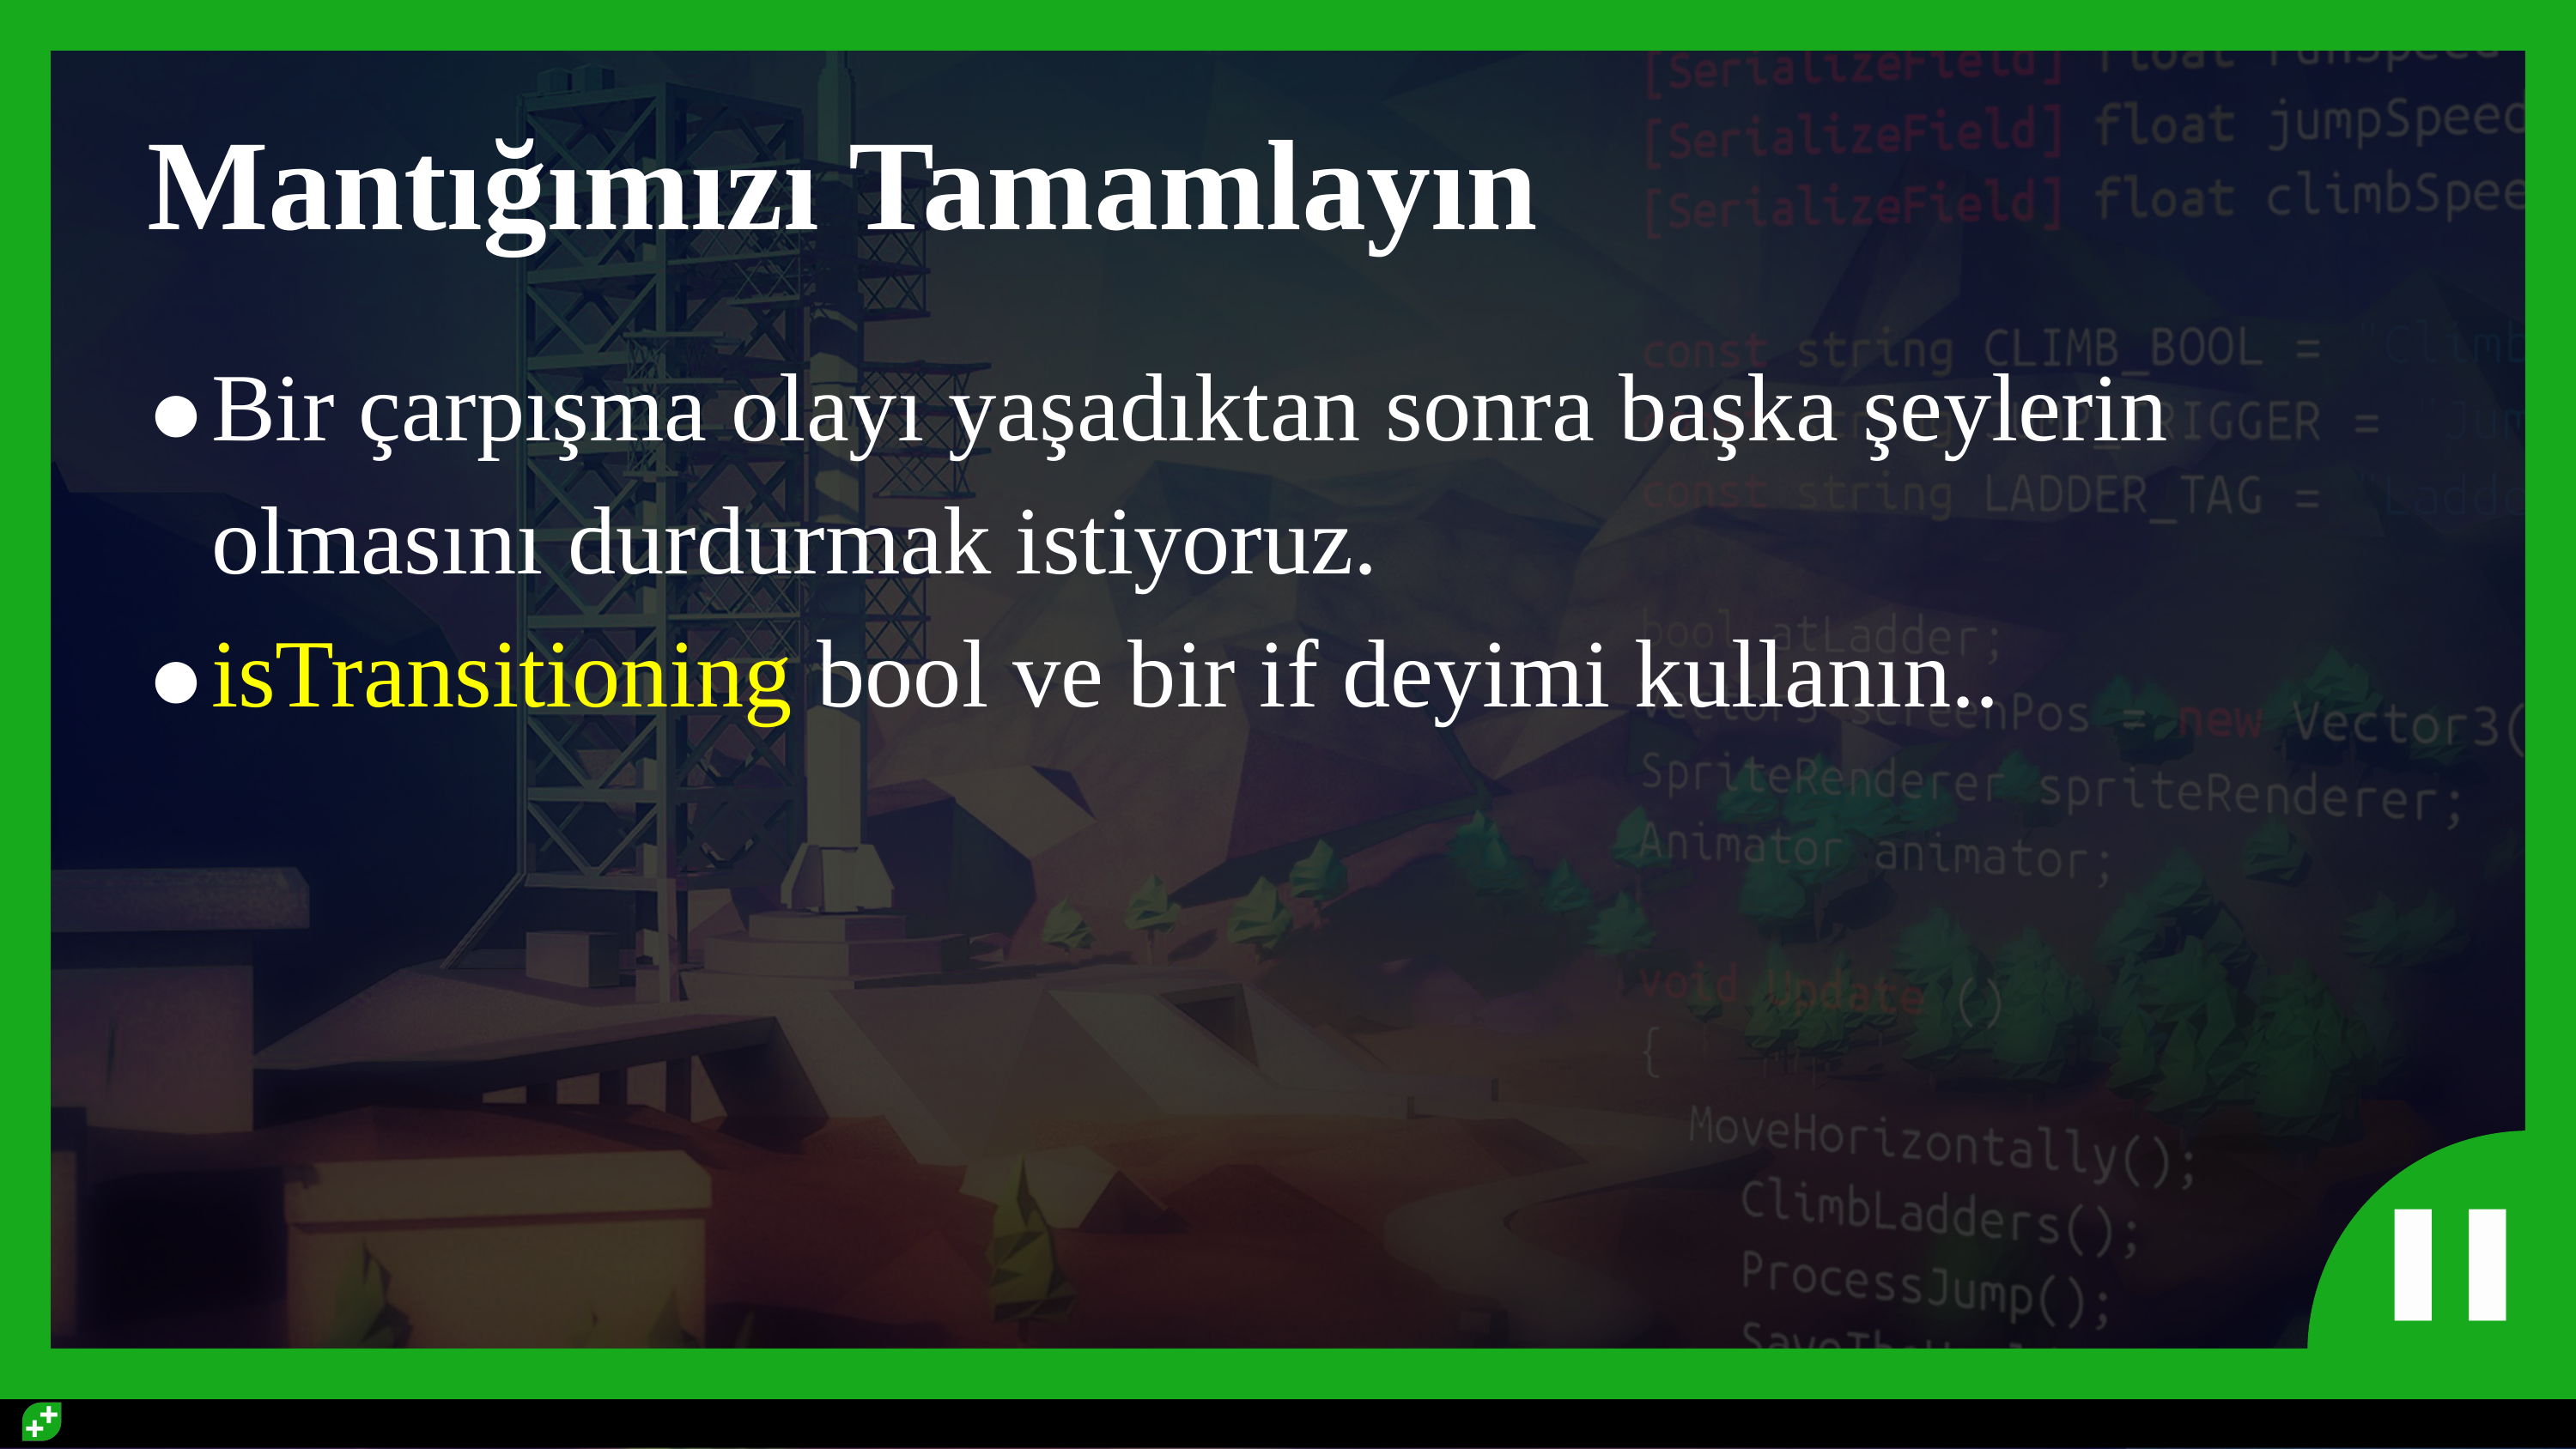

# Mantığımızı Tamamlayın
Bir çarpışma olayı yaşadıktan sonra başka şeylerin olmasını durdurmak istiyoruz.
isTransitioning bool ve bir if deyimi kullanın..